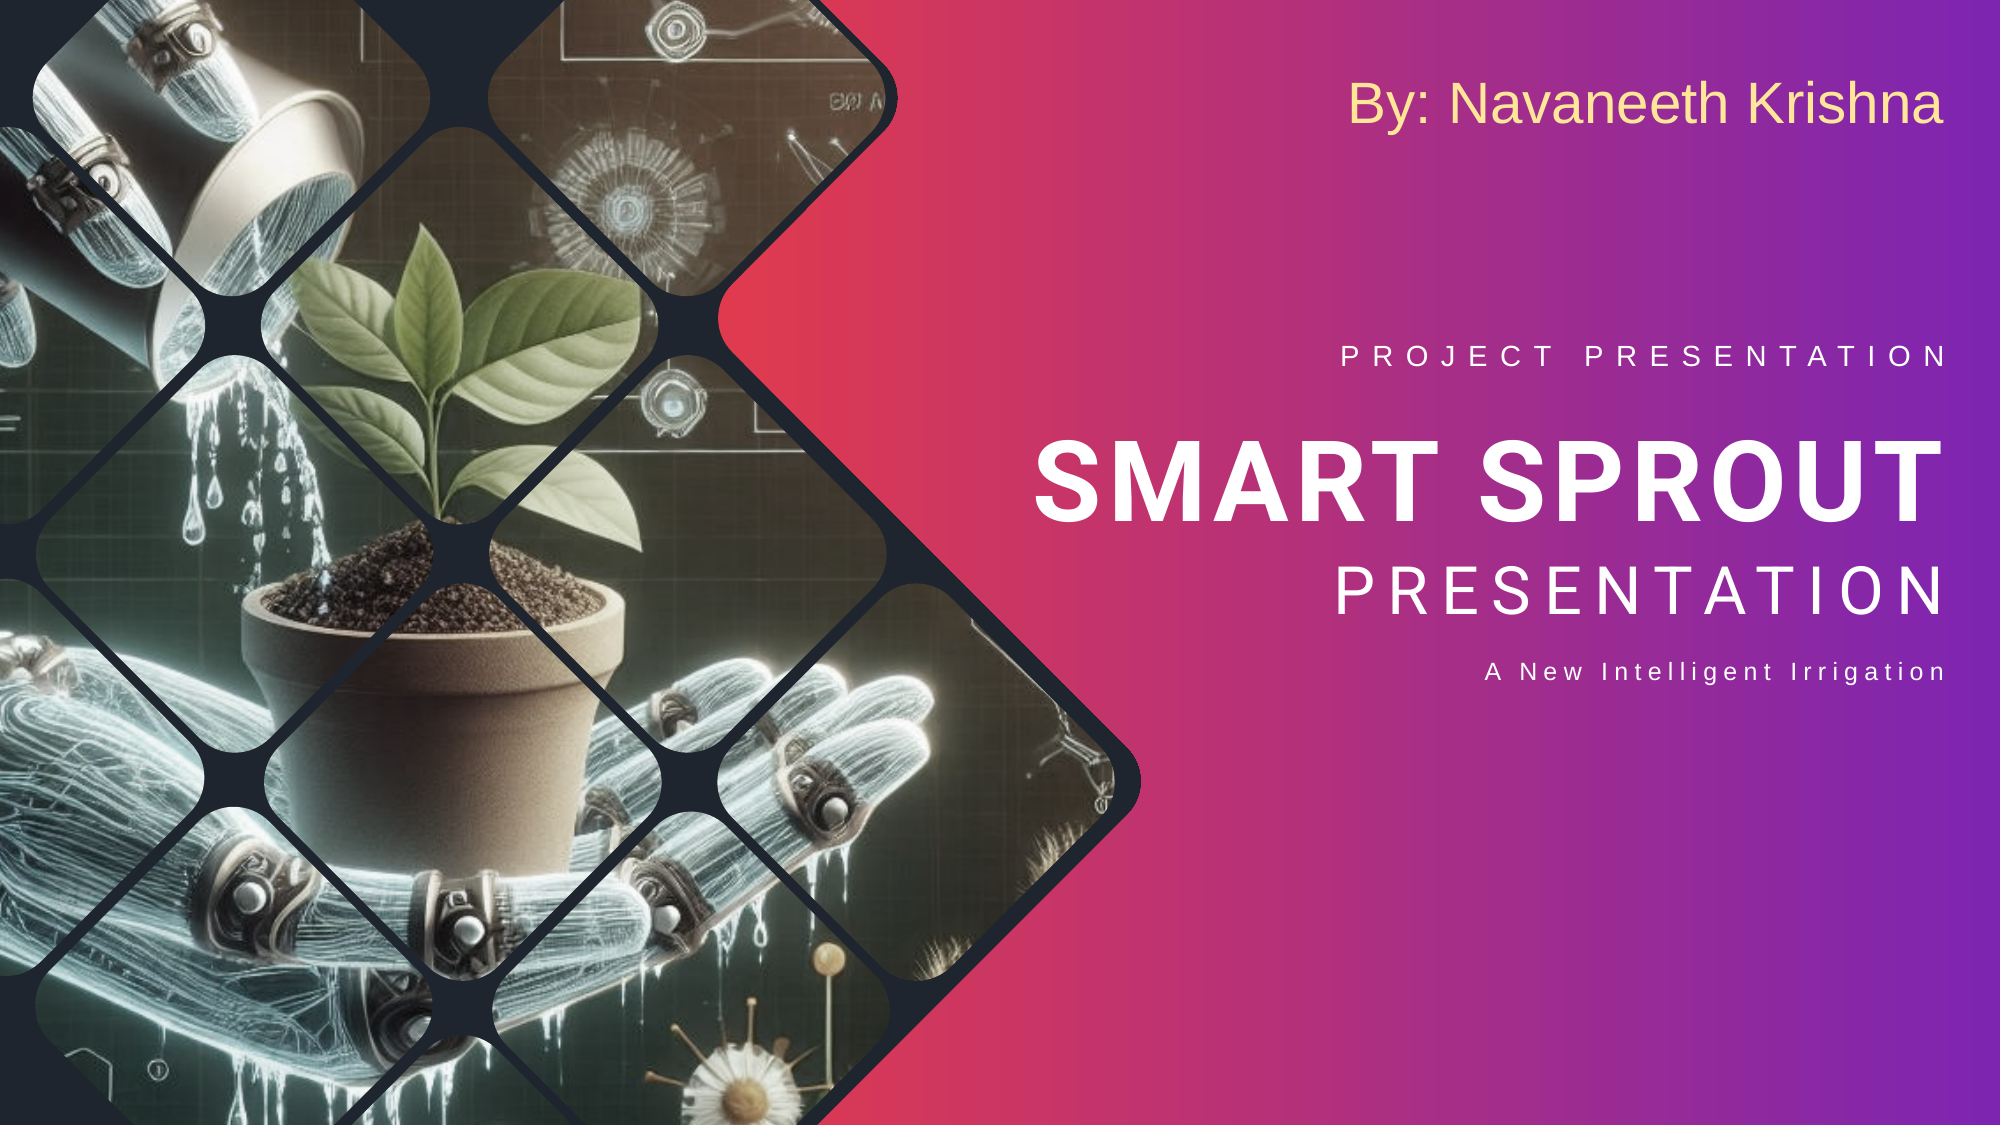

By: Navaneeth Krishna
PROJECT PRESENTATION
SMART SPROUT
PRESENTATION
A New Intelligent Irrigation